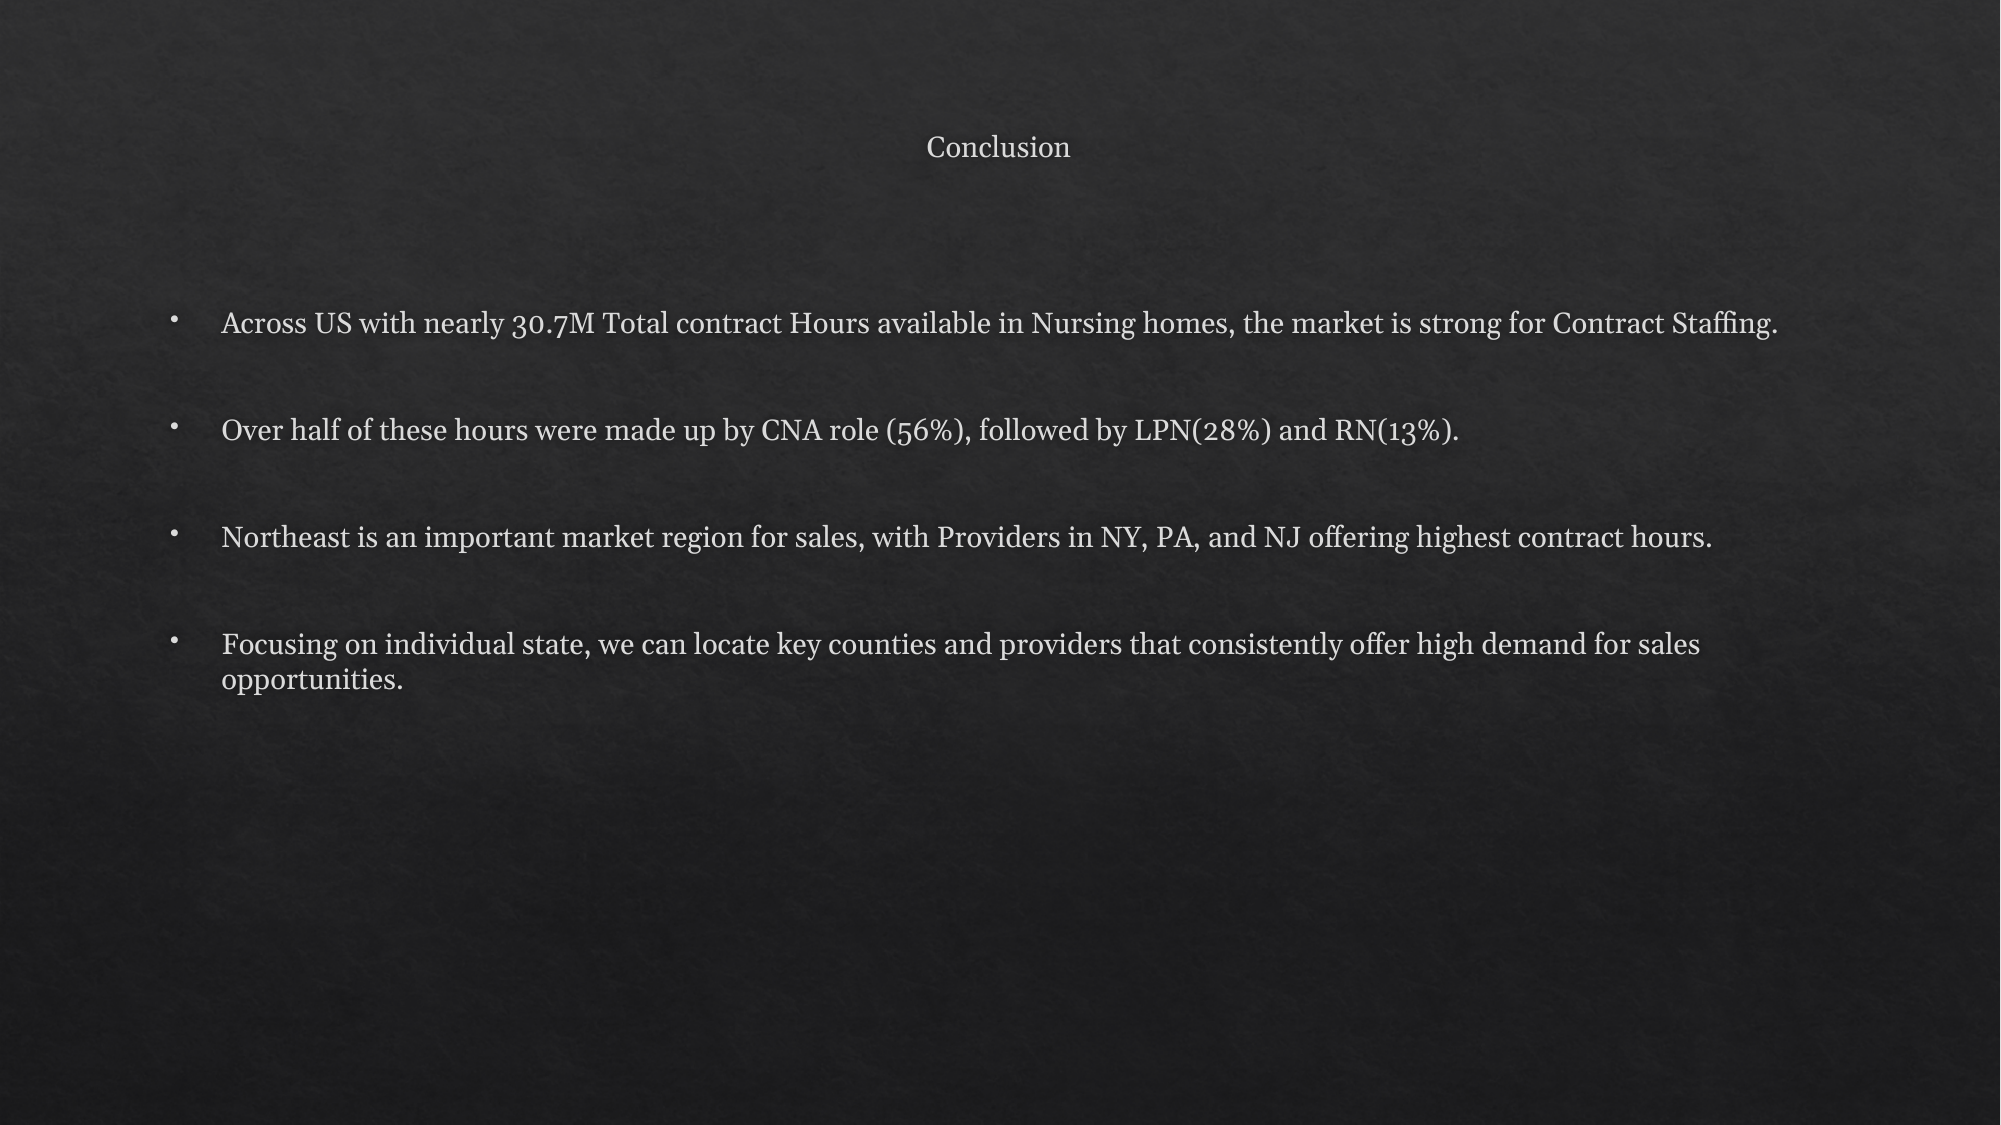

# Conclusion
Across US with nearly 30.7M Total contract Hours available in Nursing homes, the market is strong for Contract Staffing.

Over half of these hours were made up by CNA role (56%), followed by LPN(28%) and RN(13%).

Northeast is an important market region for sales, with Providers in NY, PA, and NJ offering highest contract hours.

Focusing on individual state, we can locate key counties and providers that consistently offer high demand for sales opportunities.